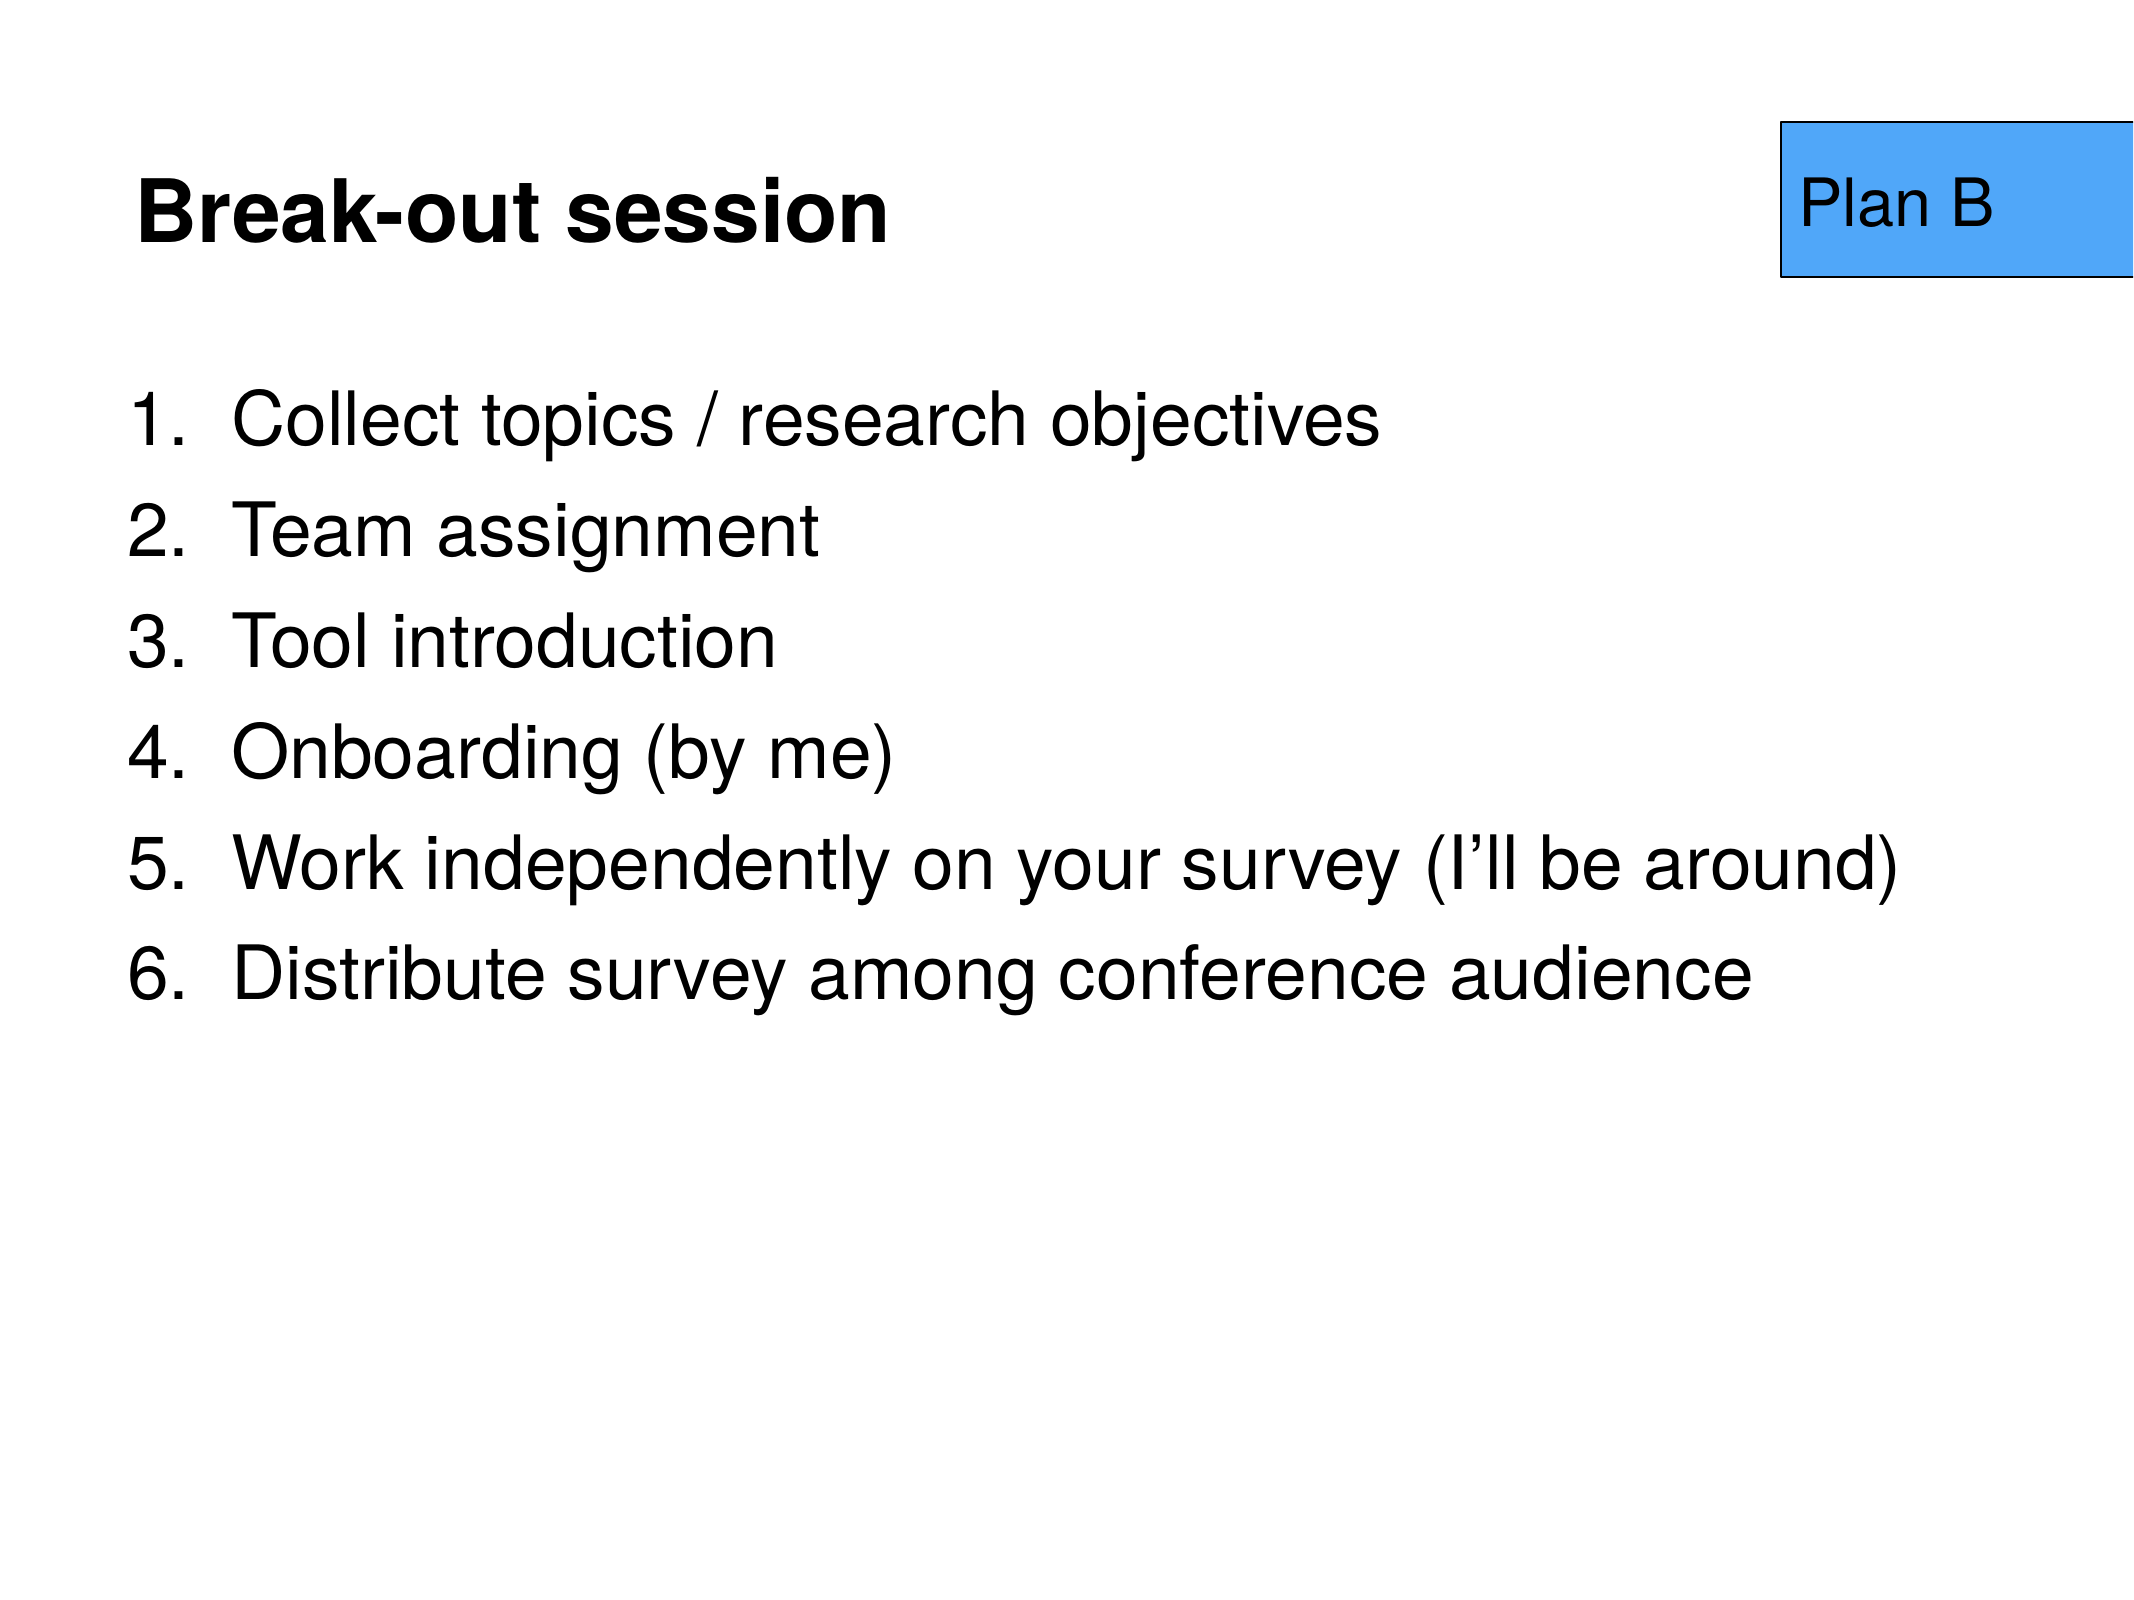

# Break-out session
Plan B
Collect topics / research objectives
Team assignment
Tool introduction
Onboarding (by me)
Work independently on your survey (I’ll be around)
Distribute survey among conference audience